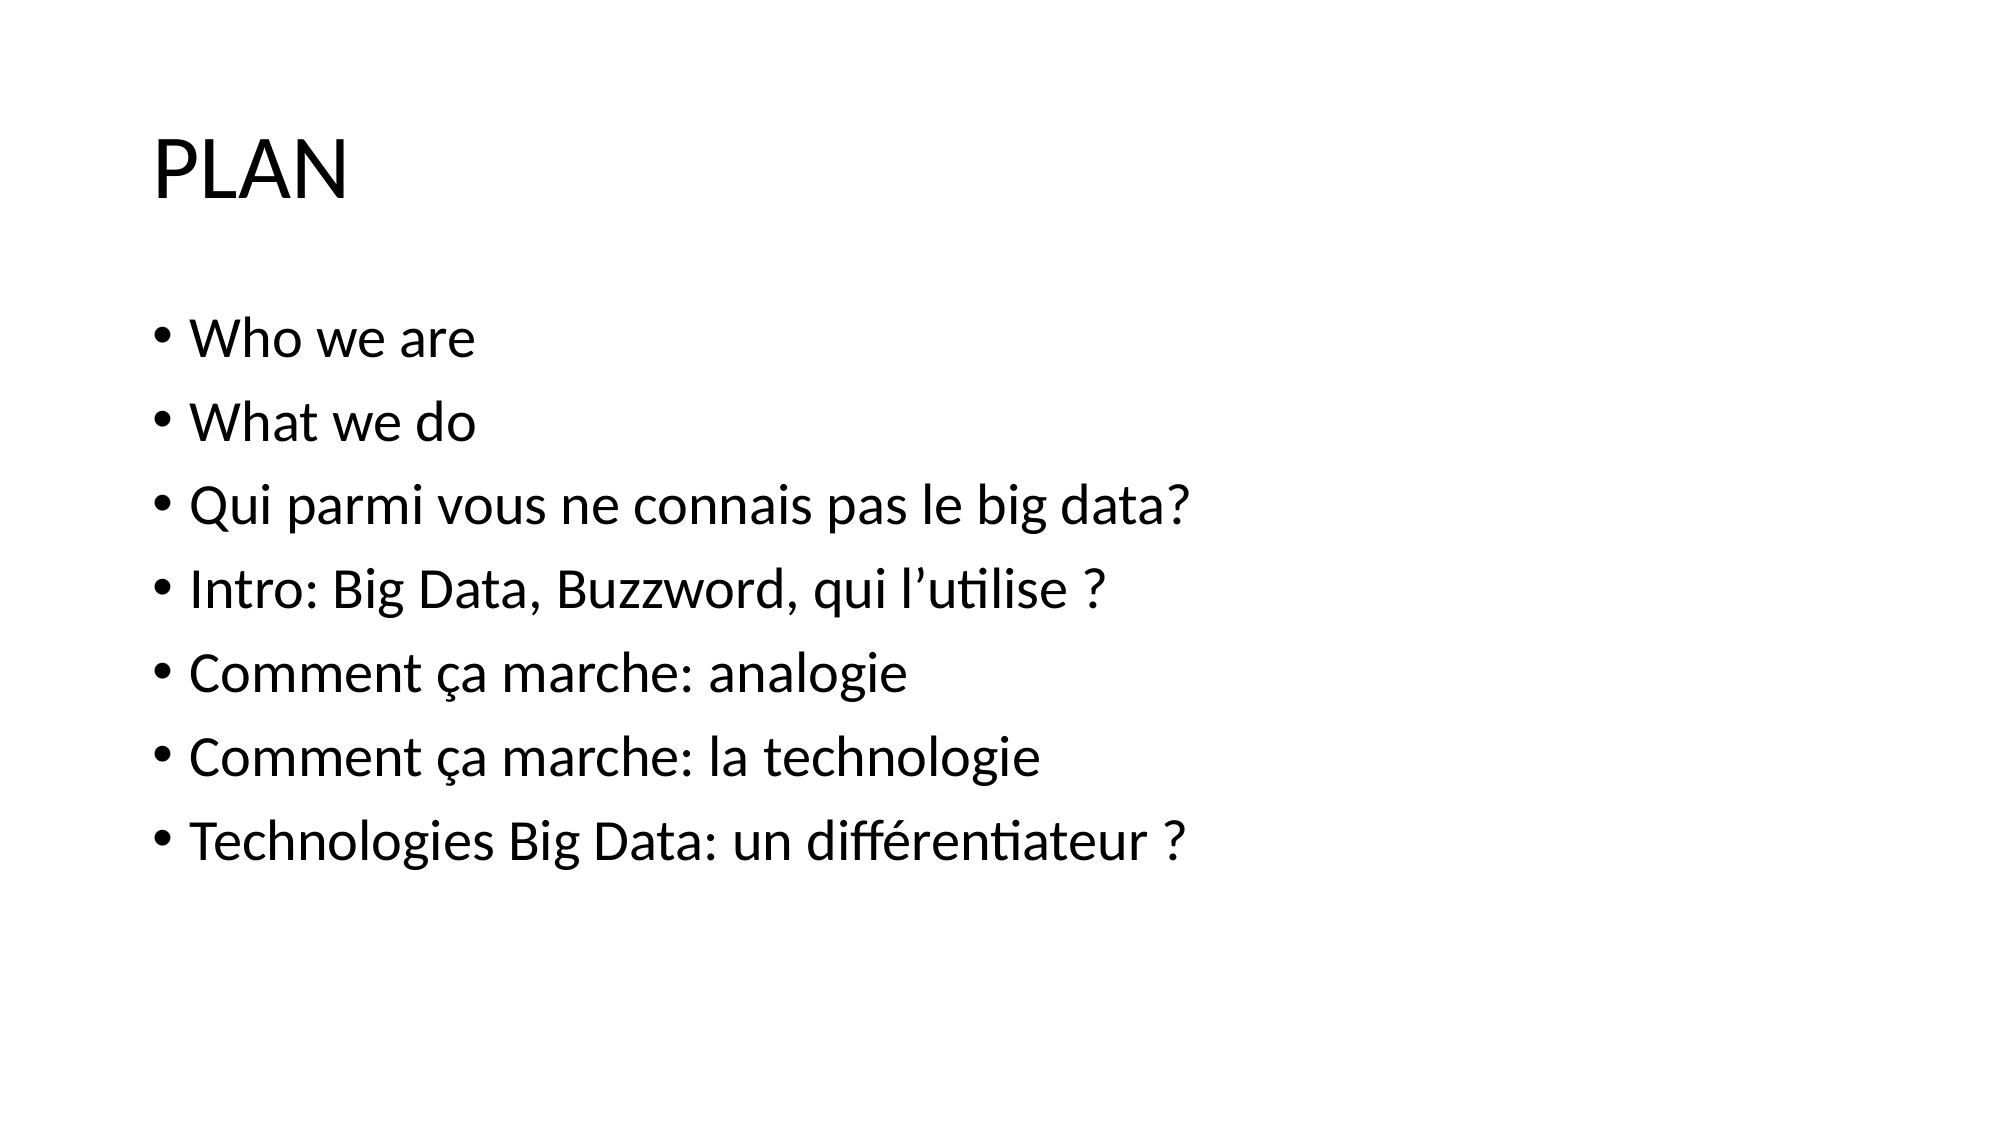

# PLAN
Who we are
What we do
Qui parmi vous ne connais pas le big data?
Intro: Big Data, Buzzword, qui l’utilise ?
Comment ça marche: analogie
Comment ça marche: la technologie
Technologies Big Data: un différentiateur ?